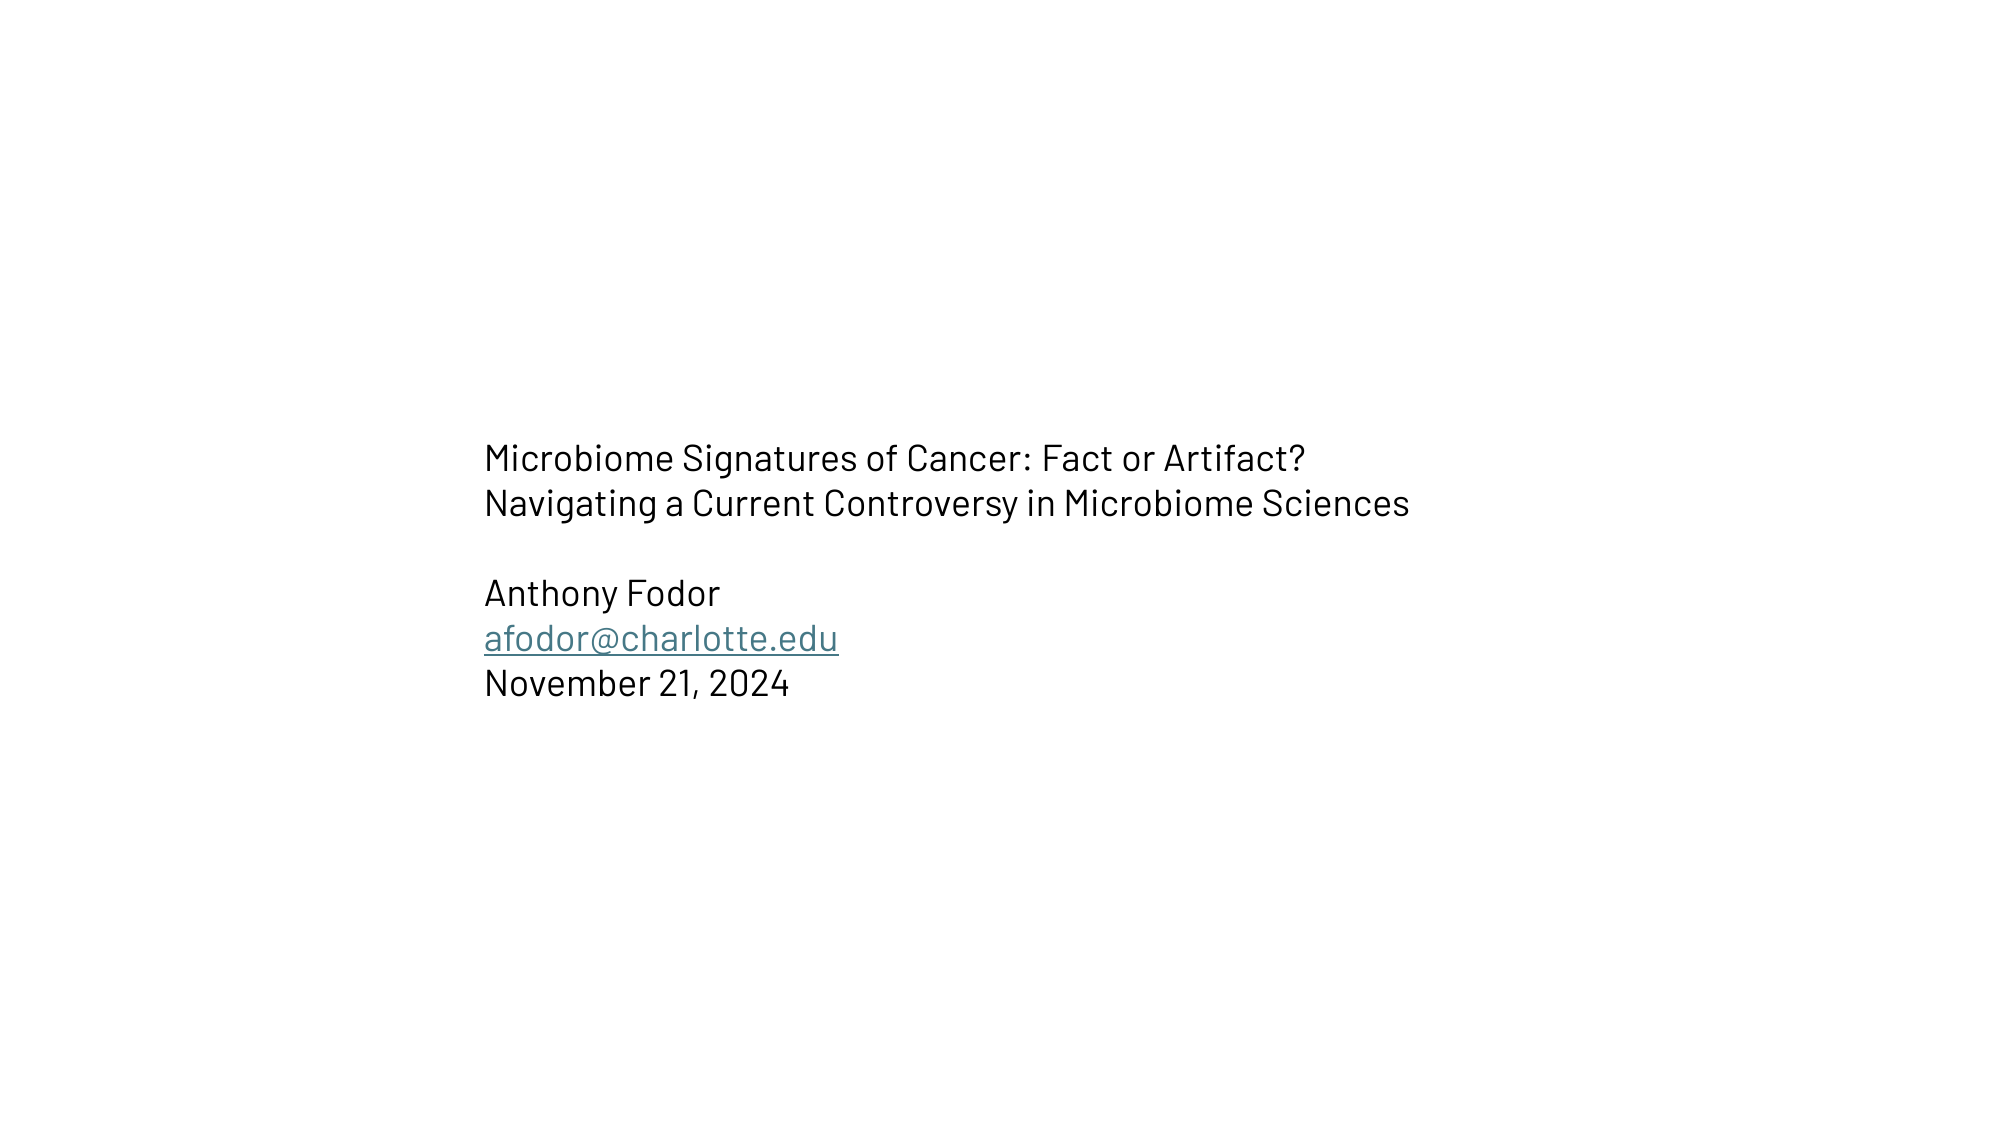

Microbiome Signatures of Cancer: Fact or Artifact? Navigating a Current Controversy in Microbiome Sciences

Anthony Fodor
afodor@charlotte.edu
November 21, 2024